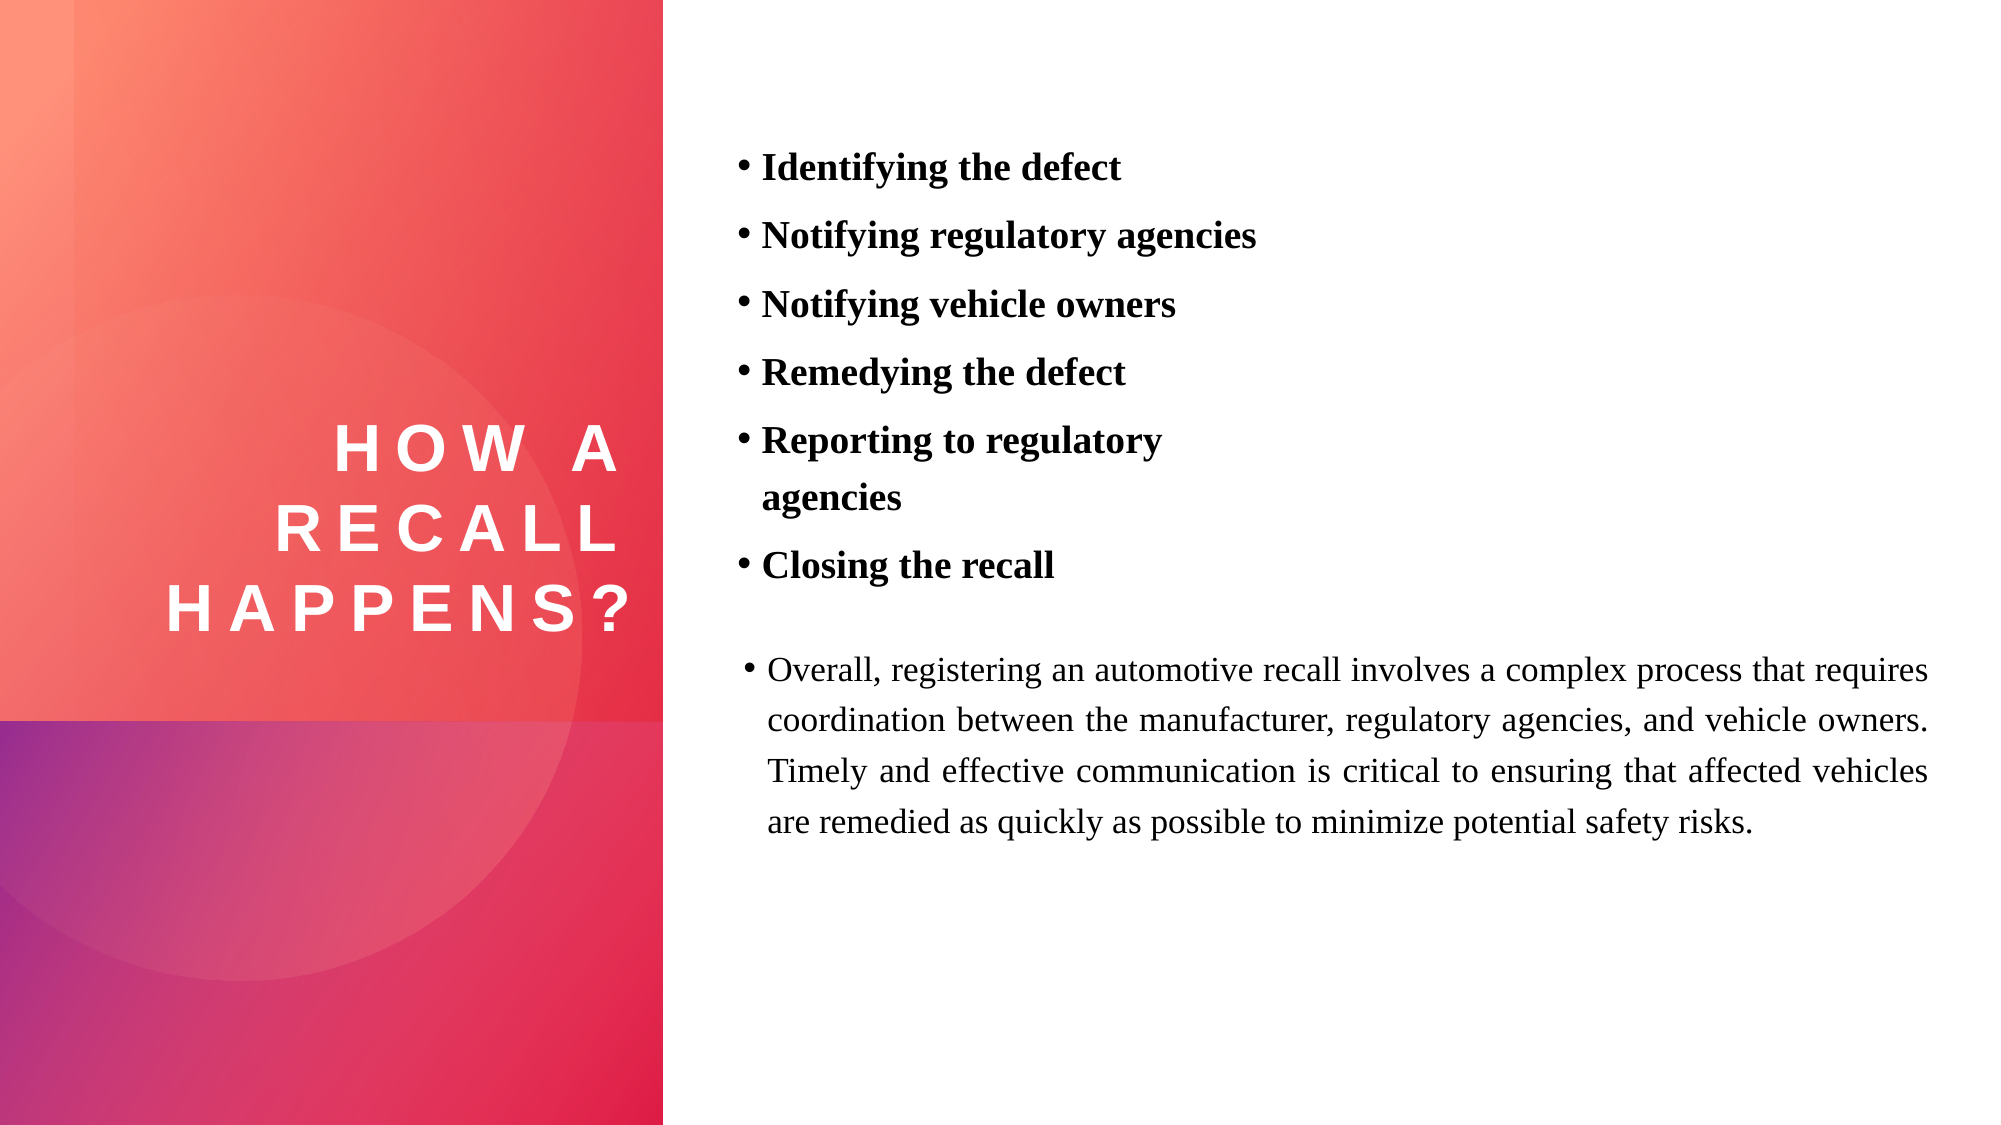

# HOW A RECALL HAPPENS?
Identifying the defect
Notifying regulatory agencies
Notifying vehicle owners
Remedying the defect
Reporting to regulatory agencies
Closing the recall

Overall, registering an automotive recall involves a complex process that requires coordination between the manufacturer, regulatory agencies, and vehicle owners. Timely and effective communication is critical to ensuring that affected vehicles are remedied as quickly as possible to minimize potential safety risks.